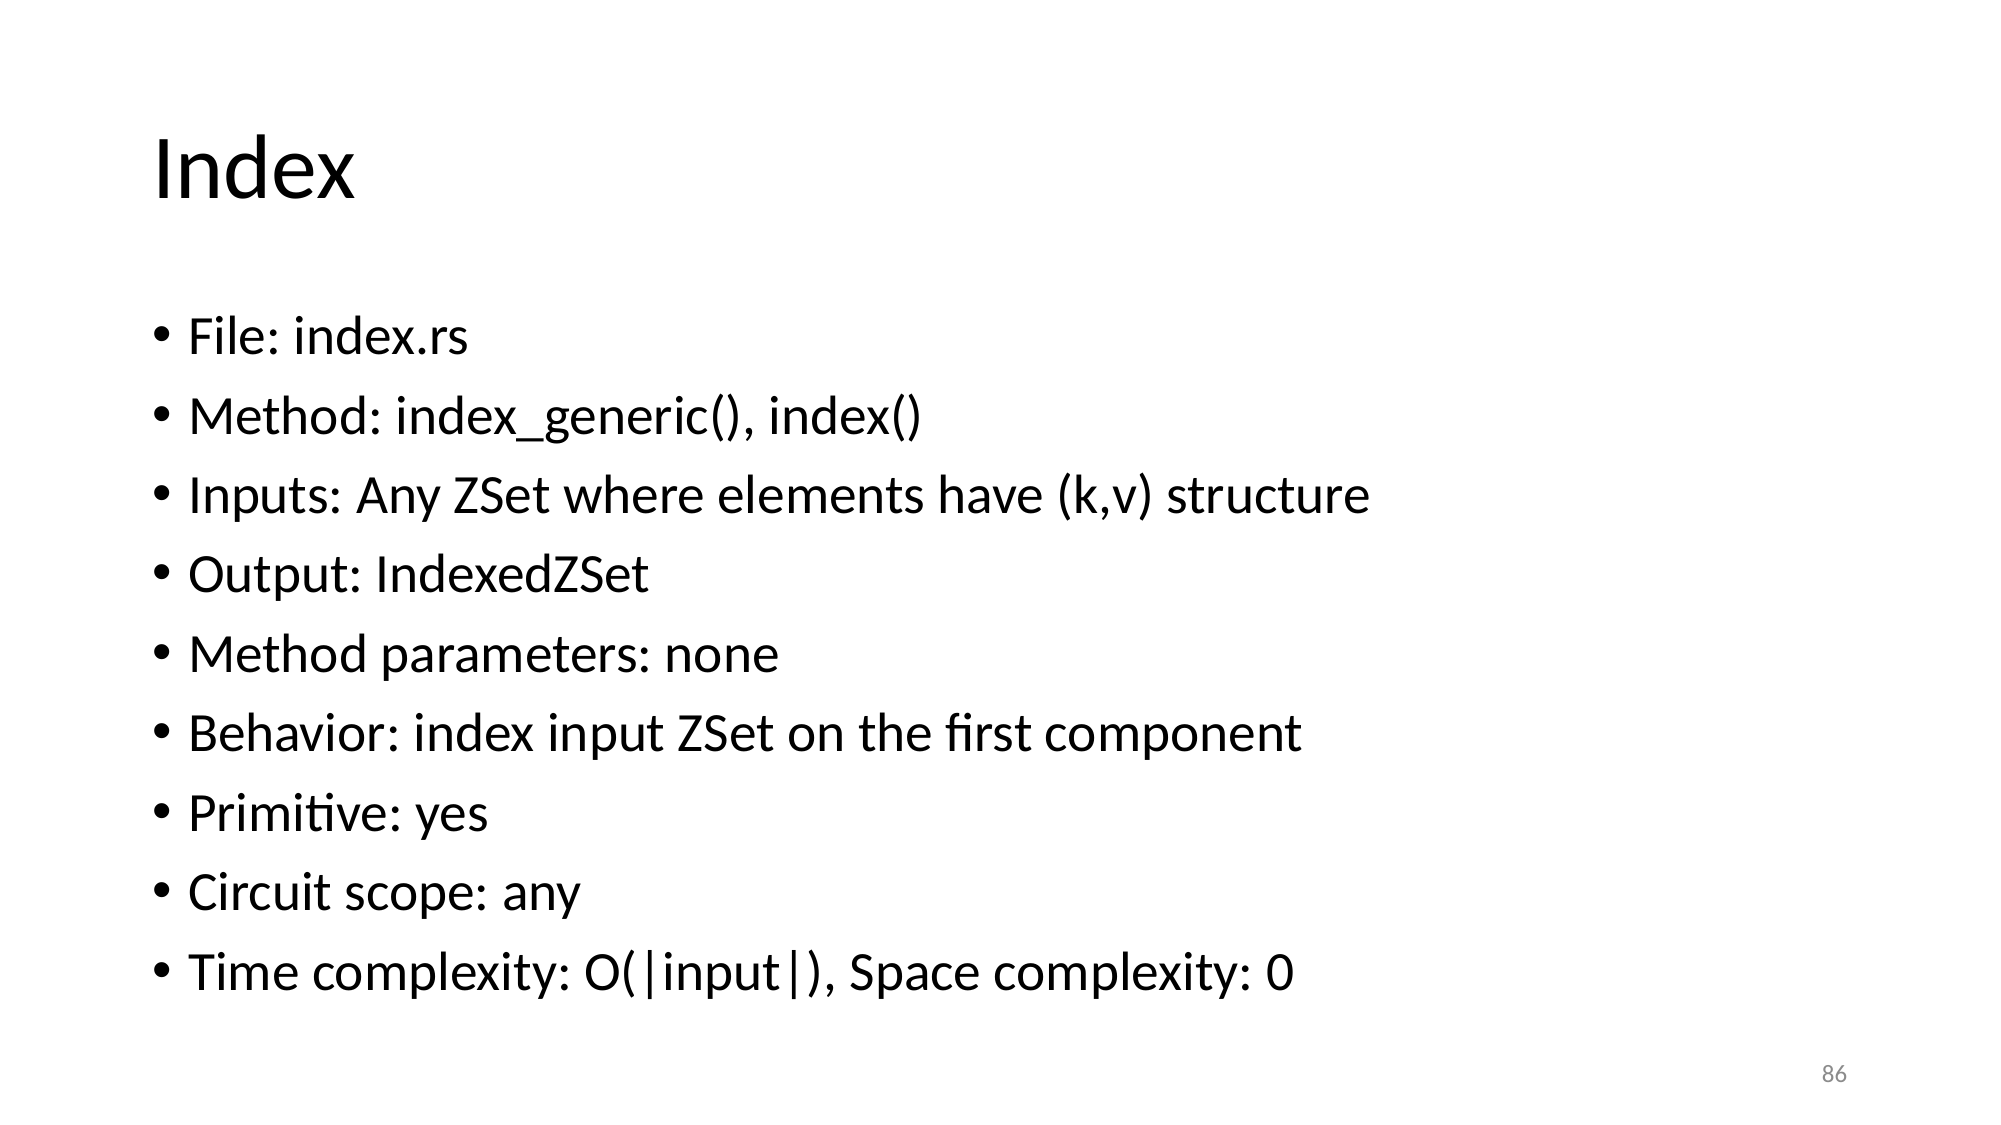

# Index
File: index.rs
Method: index_generic(), index()
Inputs: Any ZSet where elements have (k,v) structure
Output: IndexedZSet
Method parameters: none
Behavior: index input ZSet on the first component
Primitive: yes
Circuit scope: any
Time complexity: O(|input|), Space complexity: 0
86